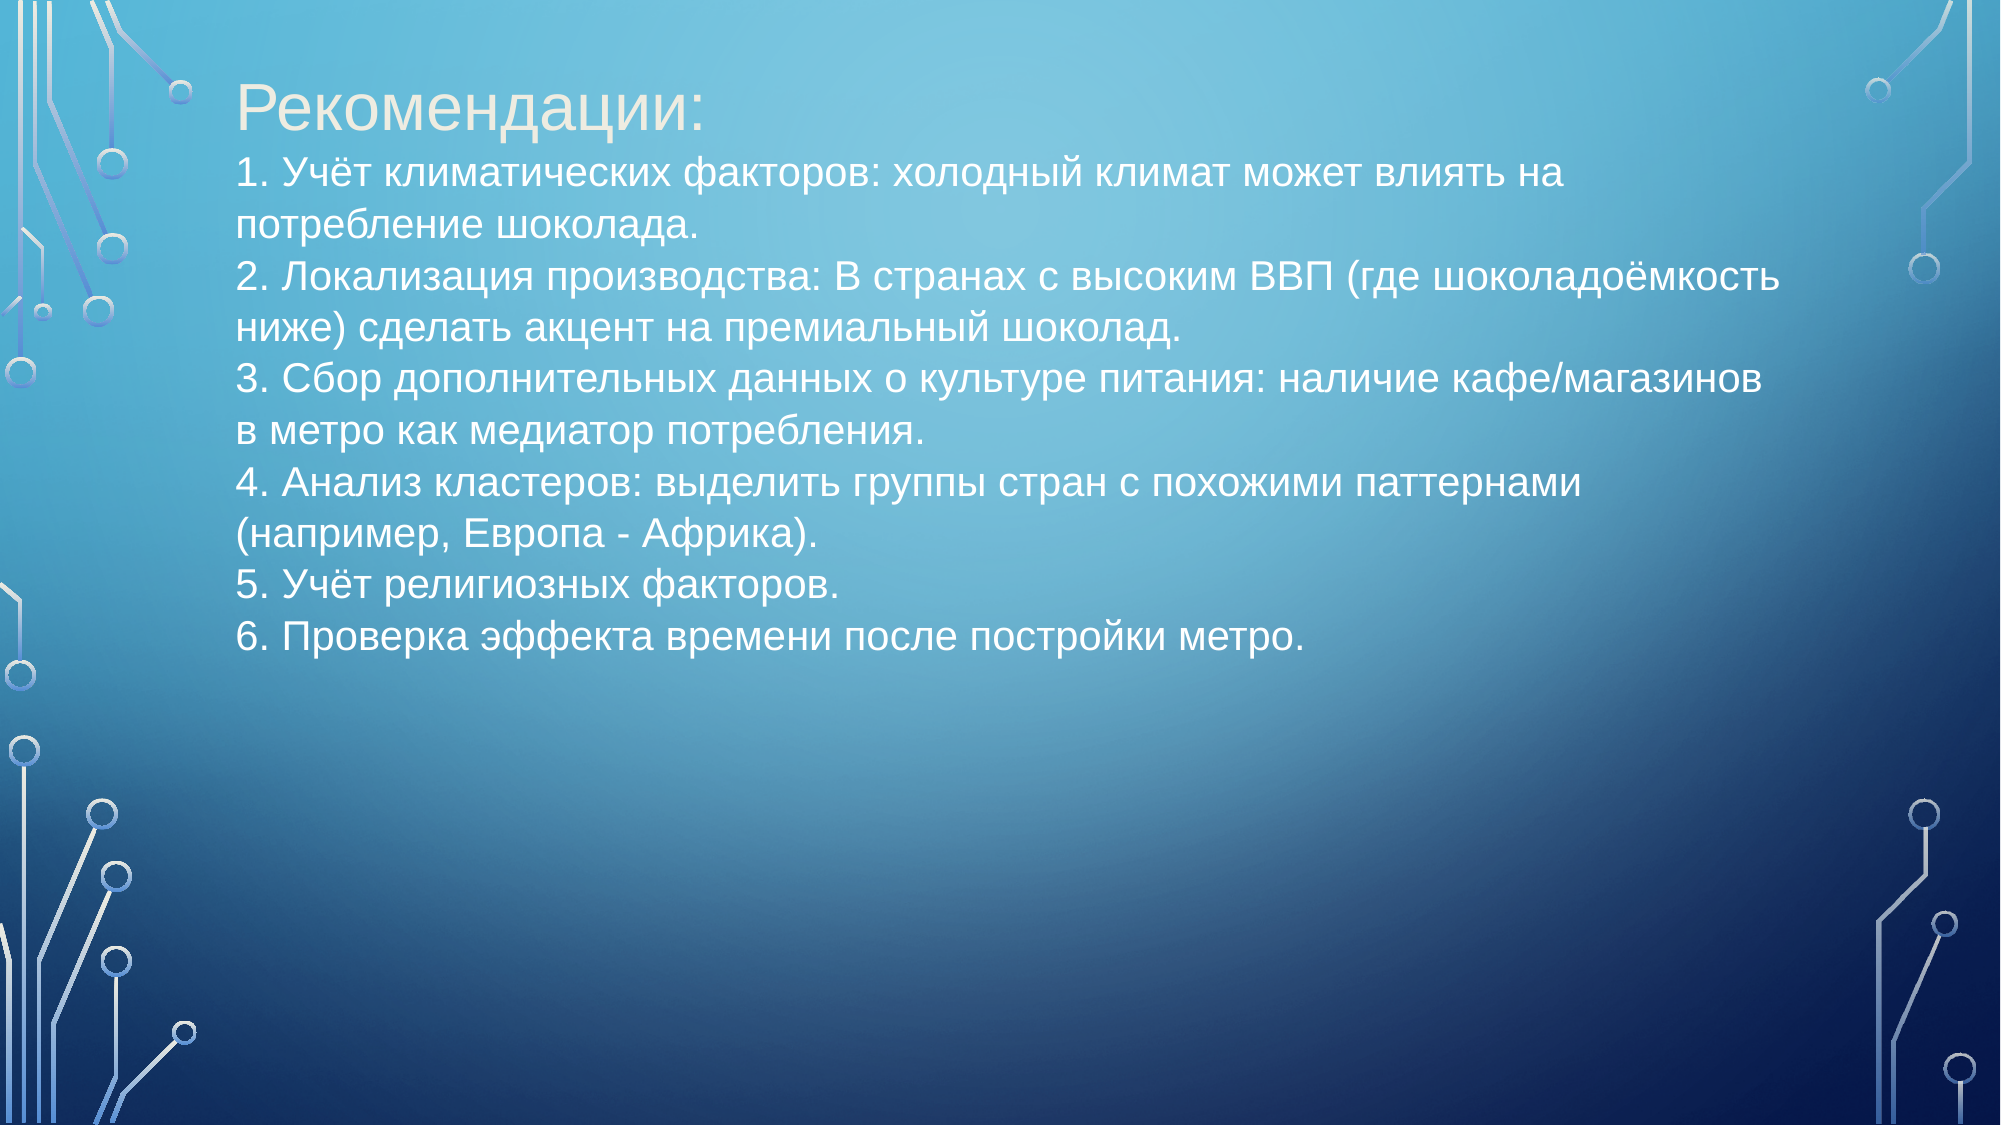

Рекомендации:
1. Учёт климатических факторов: холодный климат может влиять на потребление шоколада.
2. Локализация производства: В странах с высоким ВВП (где шоколадоёмкость ниже) сделать акцент на премиальный шоколад.
3. Сбор дополнительных данных о культуре питания: наличие кафе/магазинов в метро как медиатор потребления.
4. Анализ кластеров: выделить группы стран с похожими паттернами (например, Европа - Африка).
5. Учёт религиозных факторов.
6. Проверка эффекта времени после постройки метро.